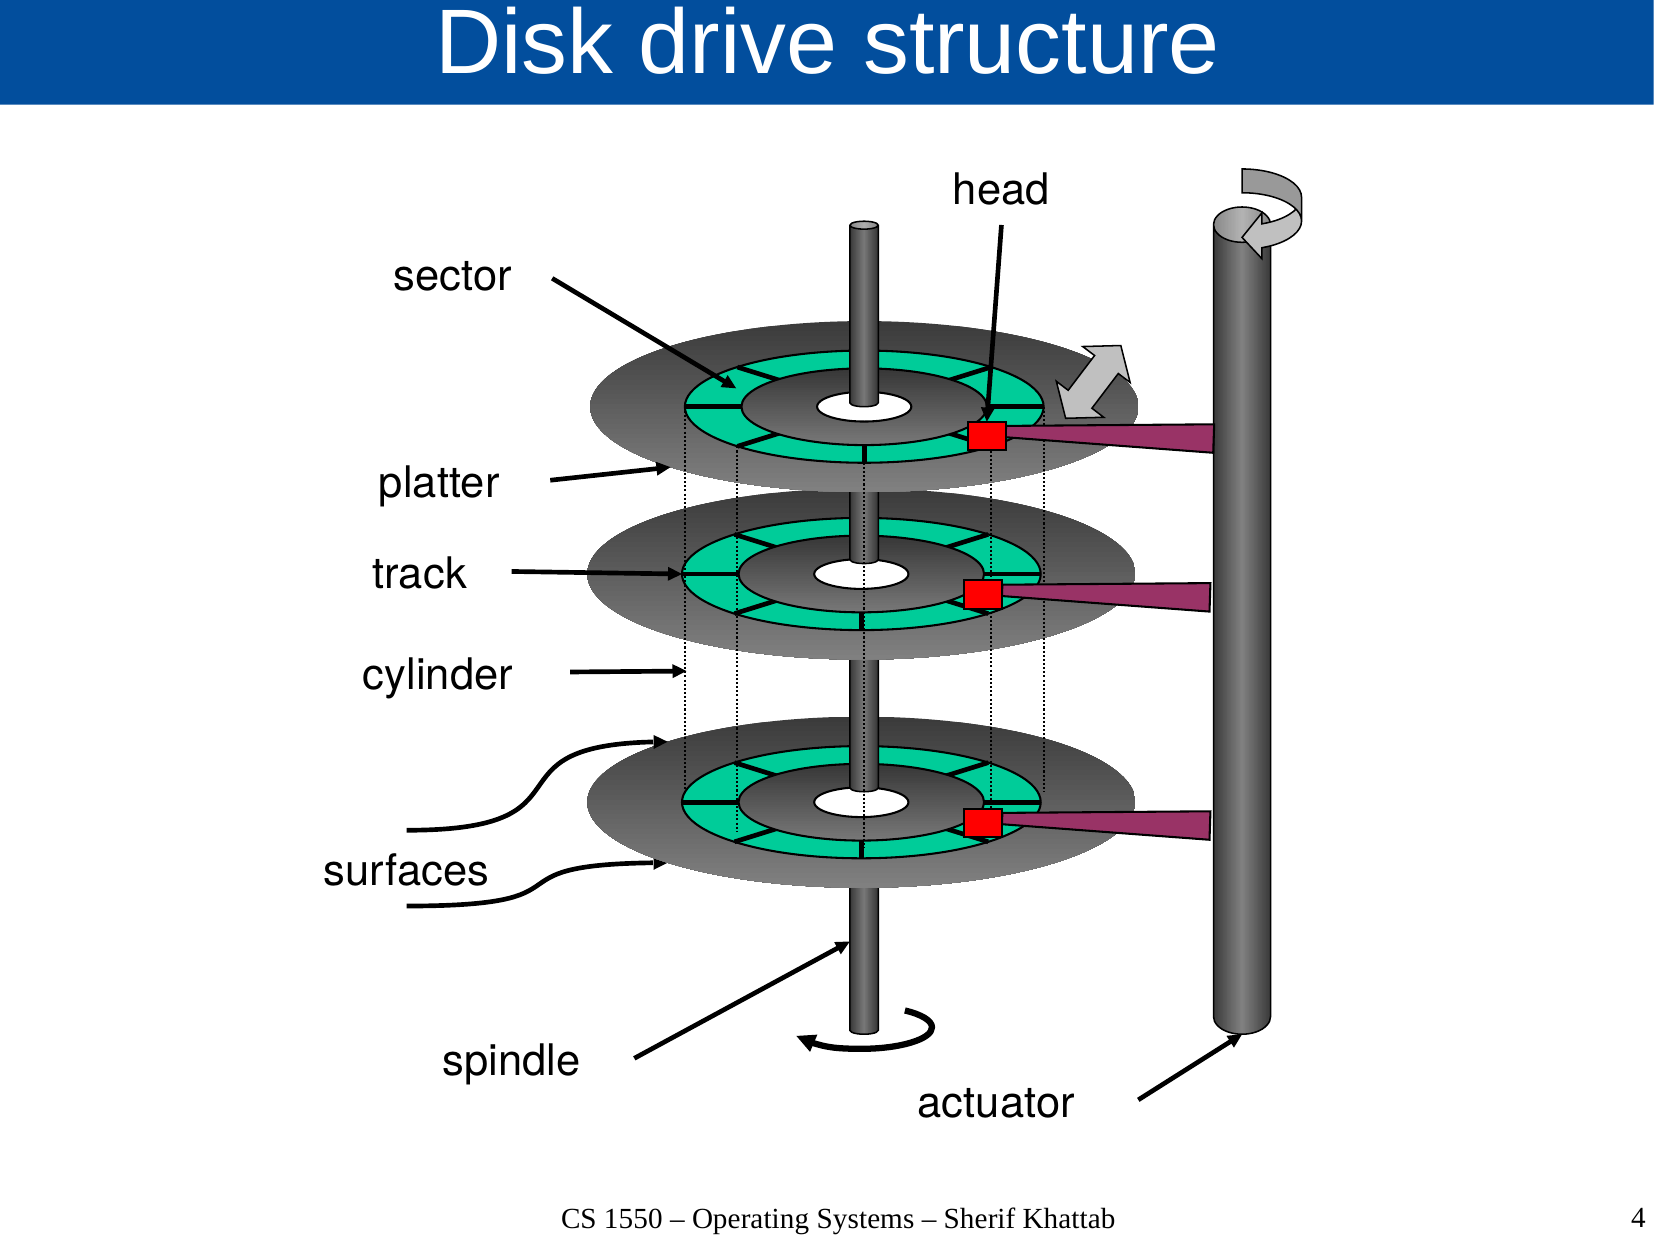

# Disk drive structure
head

sector

platter

track

cylinder

spindle
actuator
surfaces
4
CS 1550 – Operating Systems – Sherif Khattab